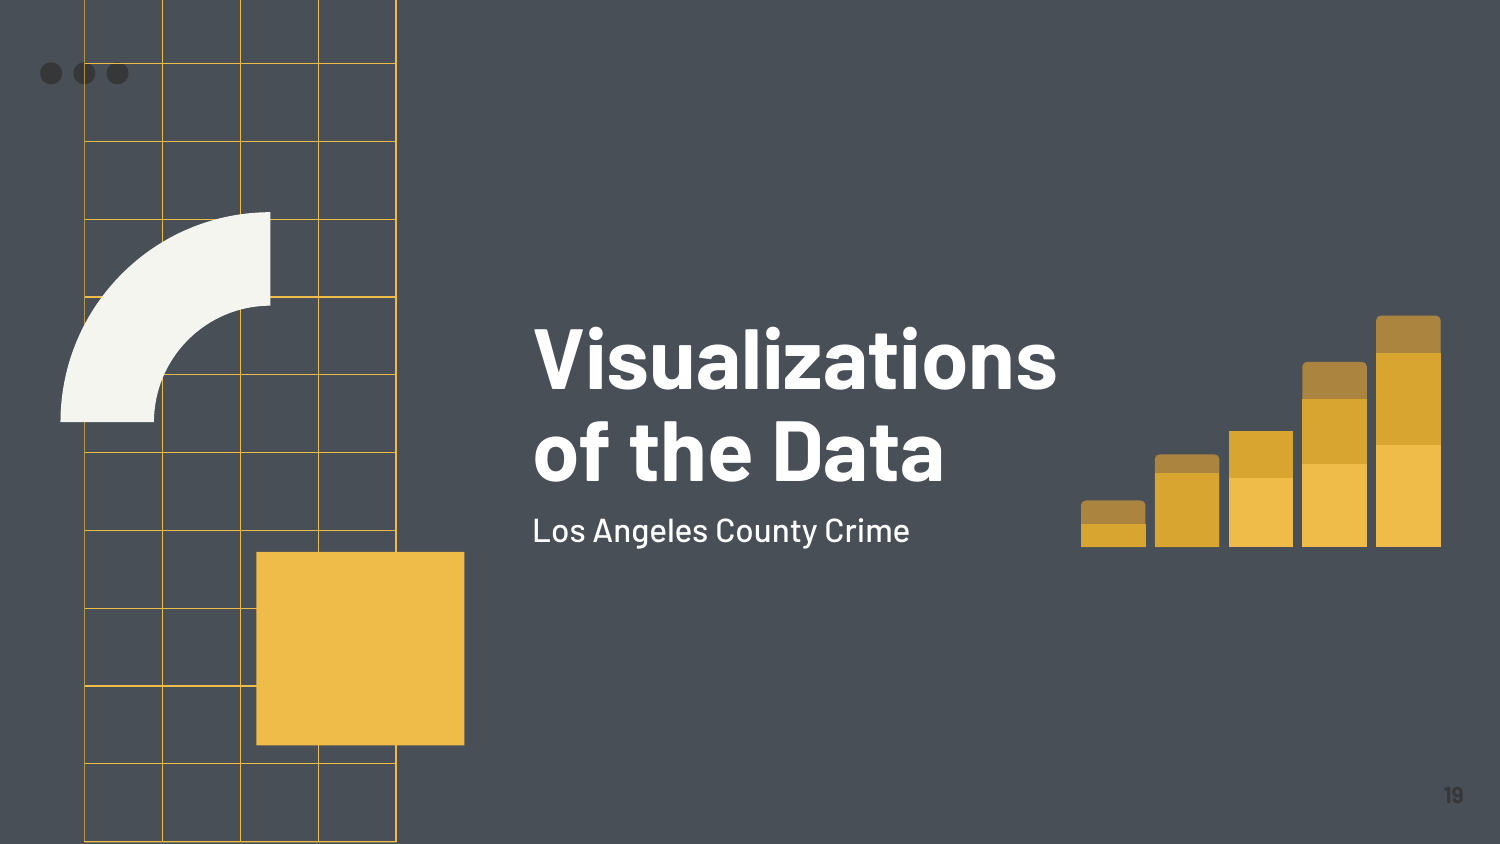

# Visualizations
of the Data

Los Angeles County Crime

19